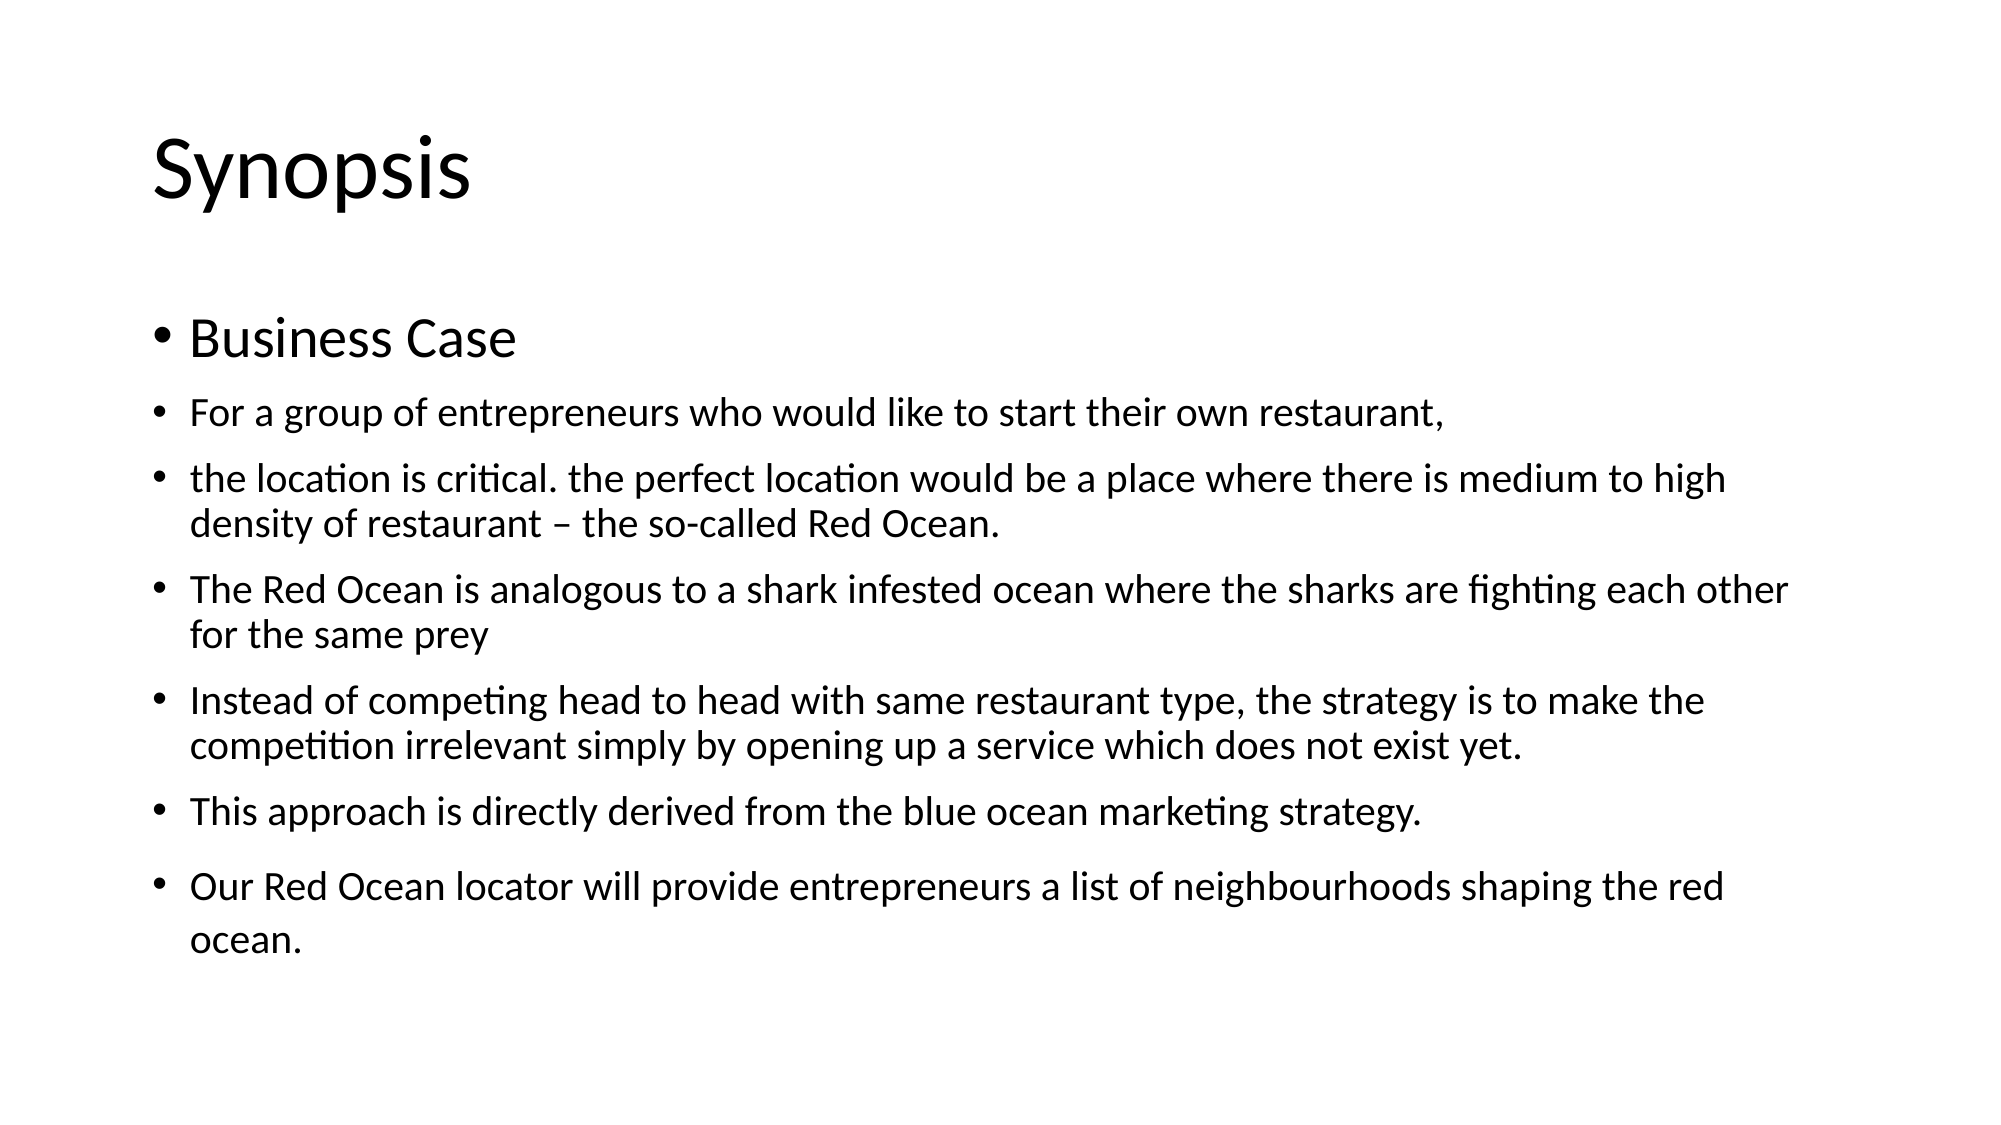

# Synopsis
Business Case
For a group of entrepreneurs who would like to start their own restaurant,
the location is critical. the perfect location would be a place where there is medium to high density of restaurant – the so-called Red Ocean.
The Red Ocean is analogous to a shark infested ocean where the sharks are fighting each other for the same prey
Instead of competing head to head with same restaurant type, the strategy is to make the competition irrelevant simply by opening up a service which does not exist yet.
This approach is directly derived from the blue ocean marketing strategy.
Our Red Ocean locator will provide entrepreneurs a list of neighbourhoods shaping the red ocean.